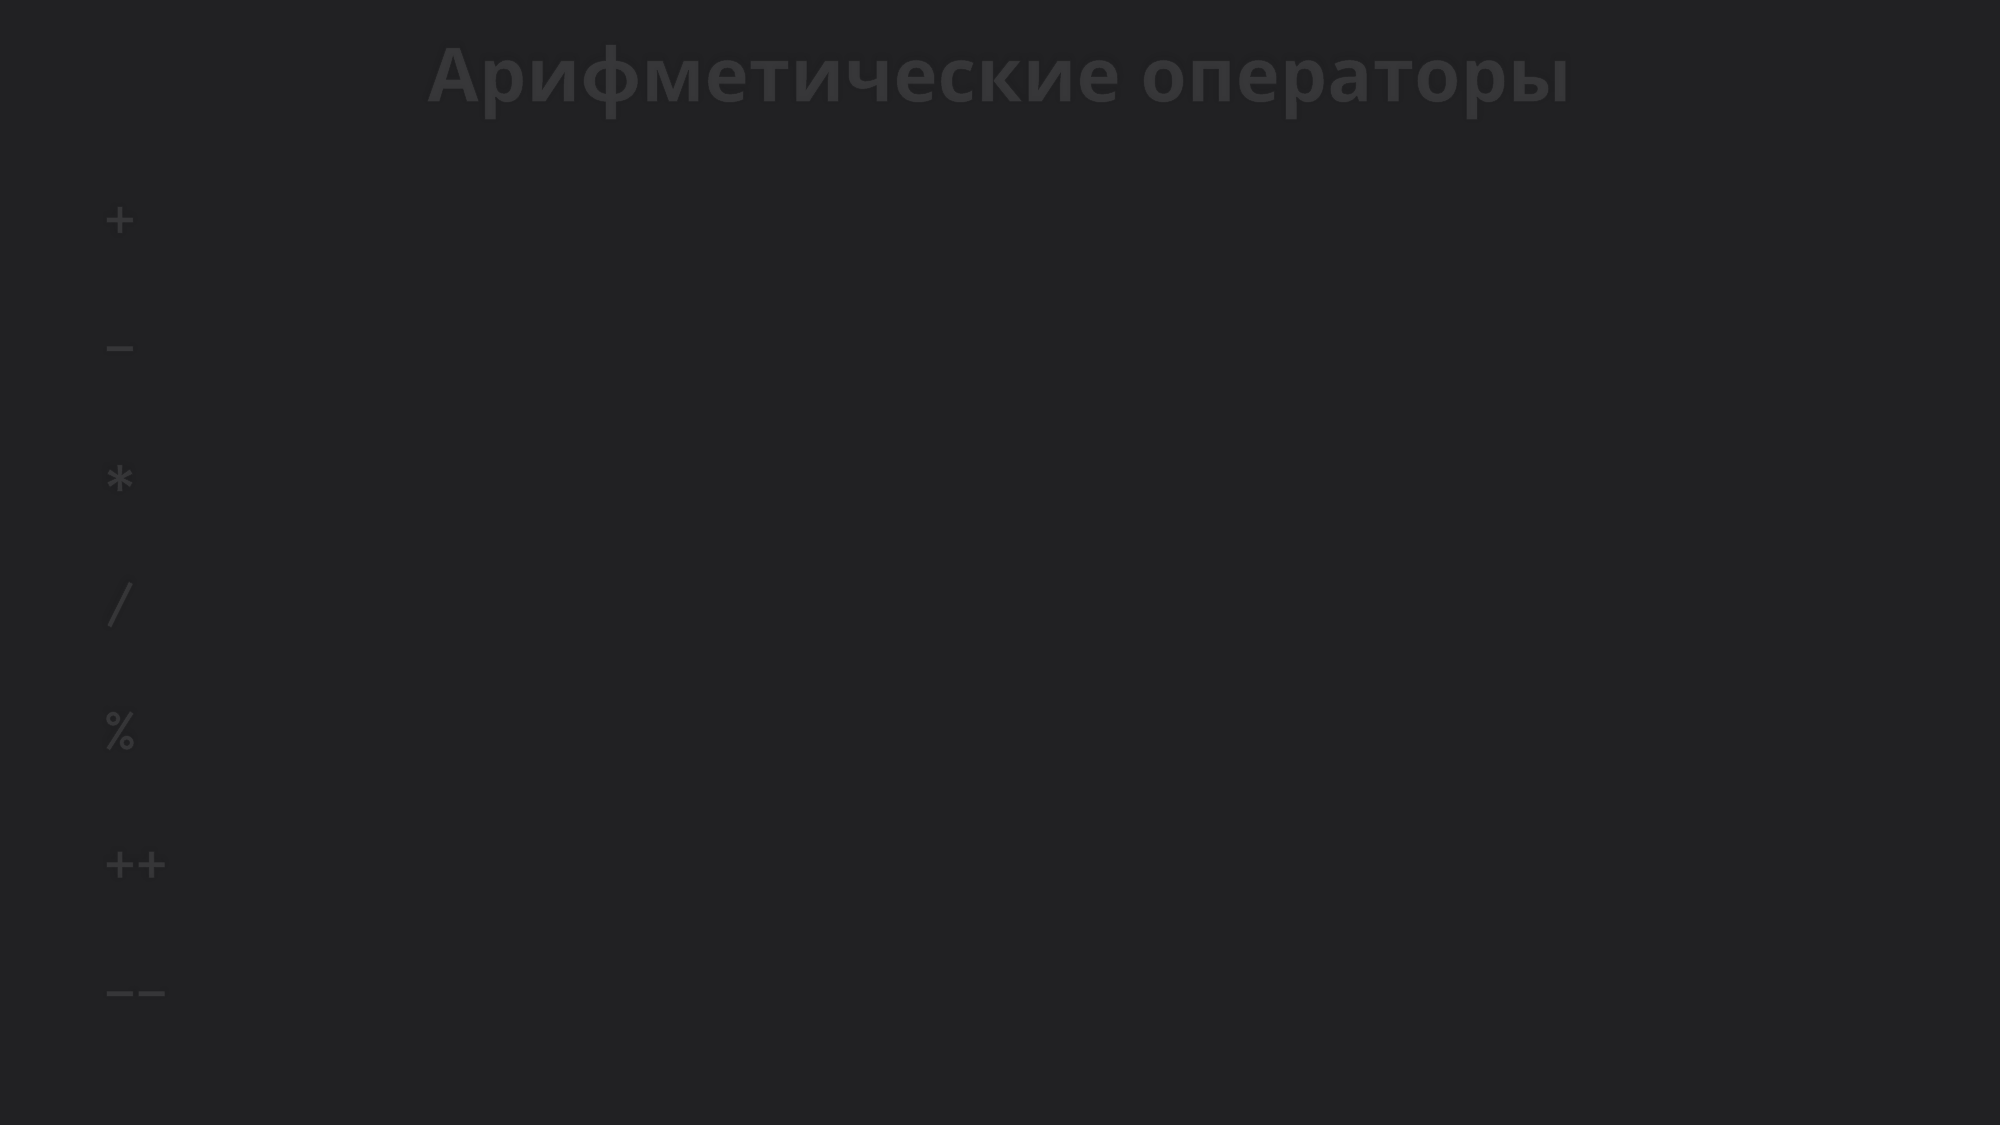

Арифметические операторы
+
-
*
/
%
++
--